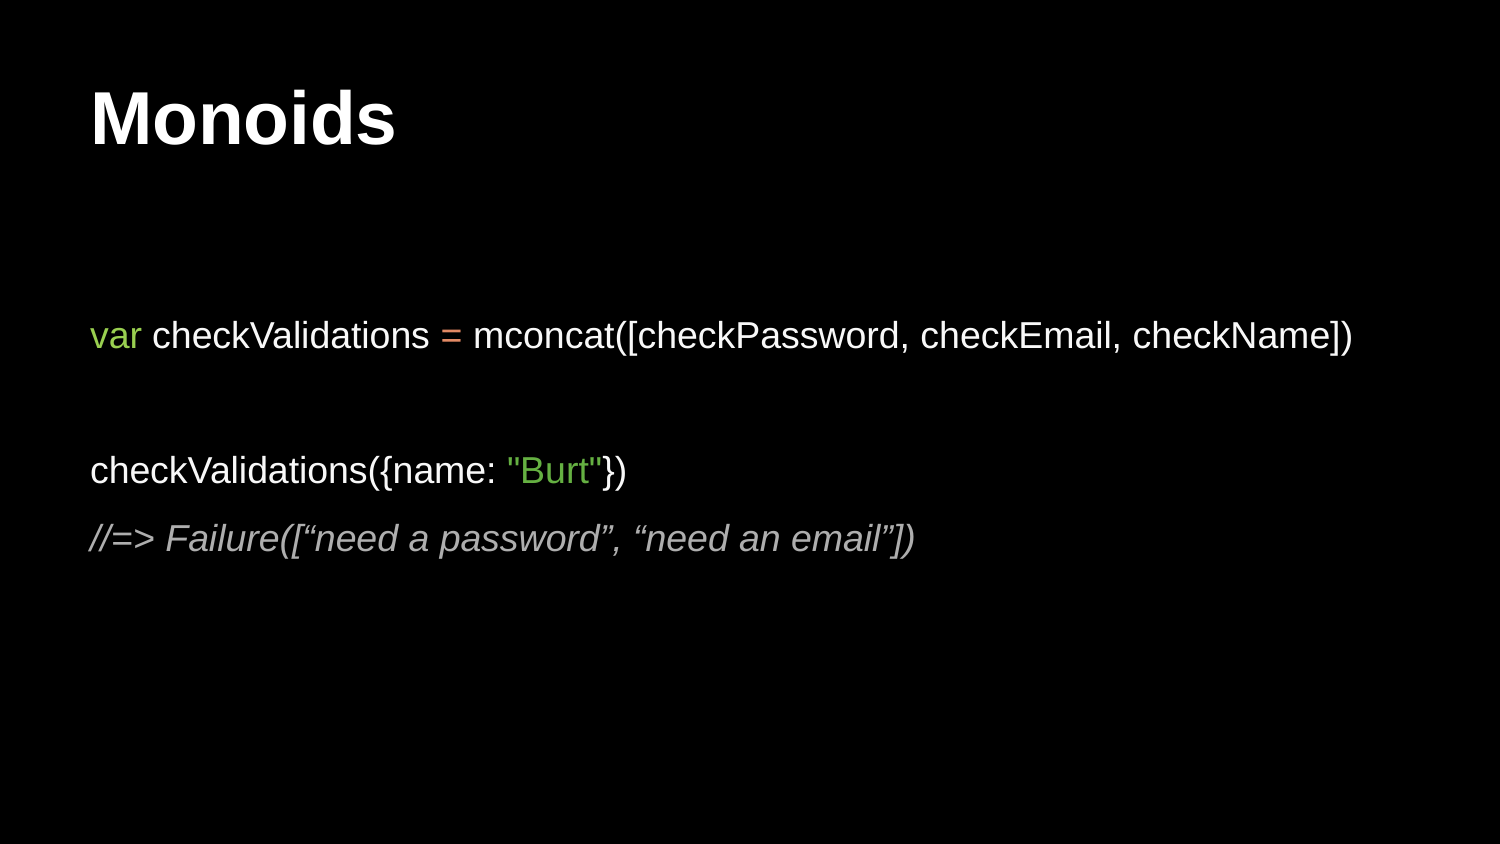

# Monoids
var checkValidations = mconcat([checkPassword, checkEmail, checkName])
checkValidations({name: "Burt"})
//=> Failure([“need a password”, “need an email”])